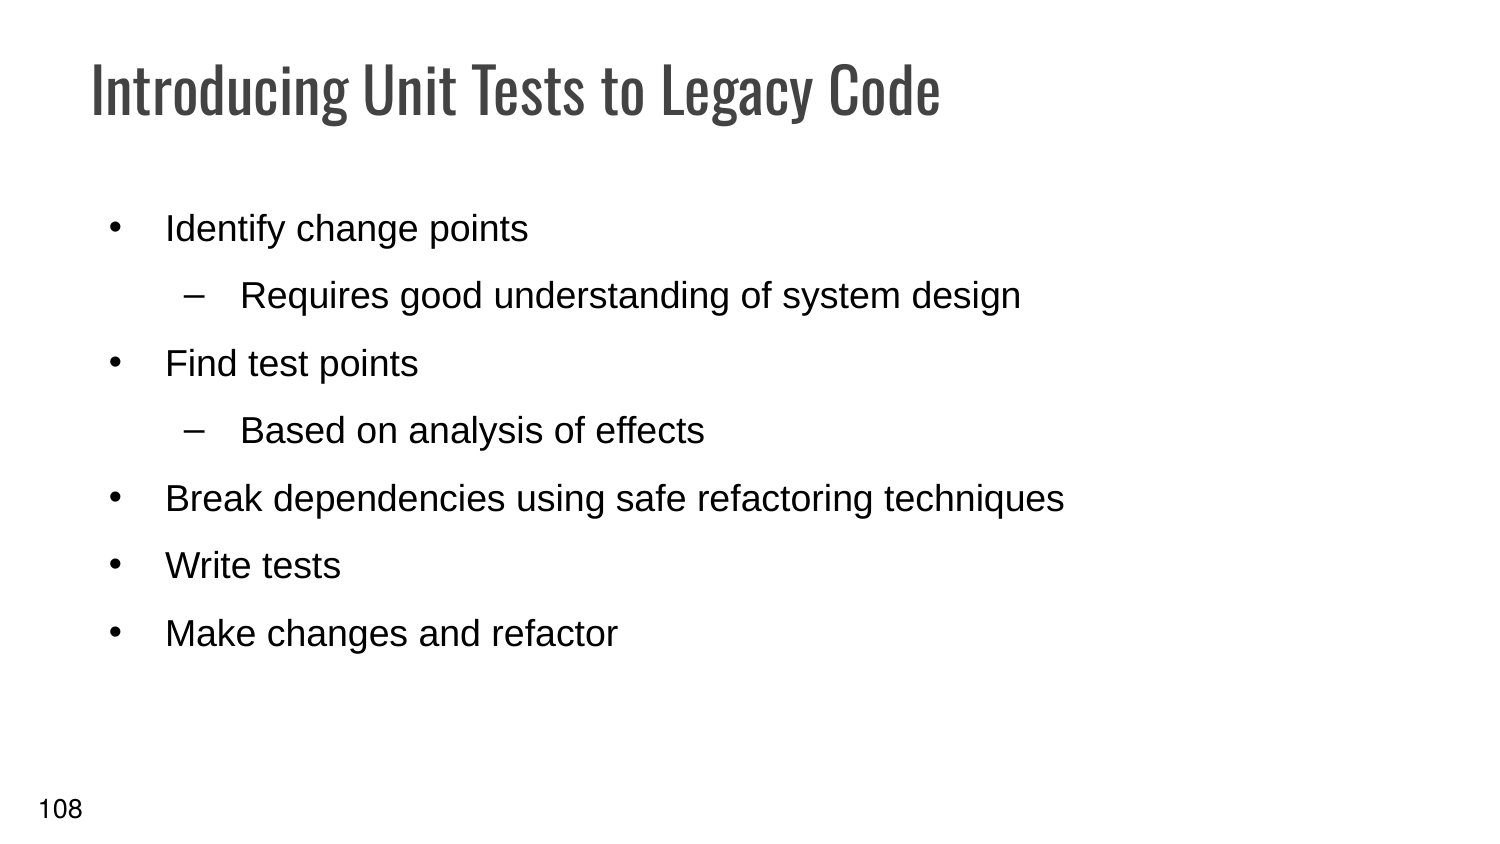

# Introducing Unit Tests to Legacy Code
Identify change points
Requires good understanding of system design
Find test points
Based on analysis of effects
Break dependencies using safe refactoring techniques
Write tests
Make changes and refactor
108